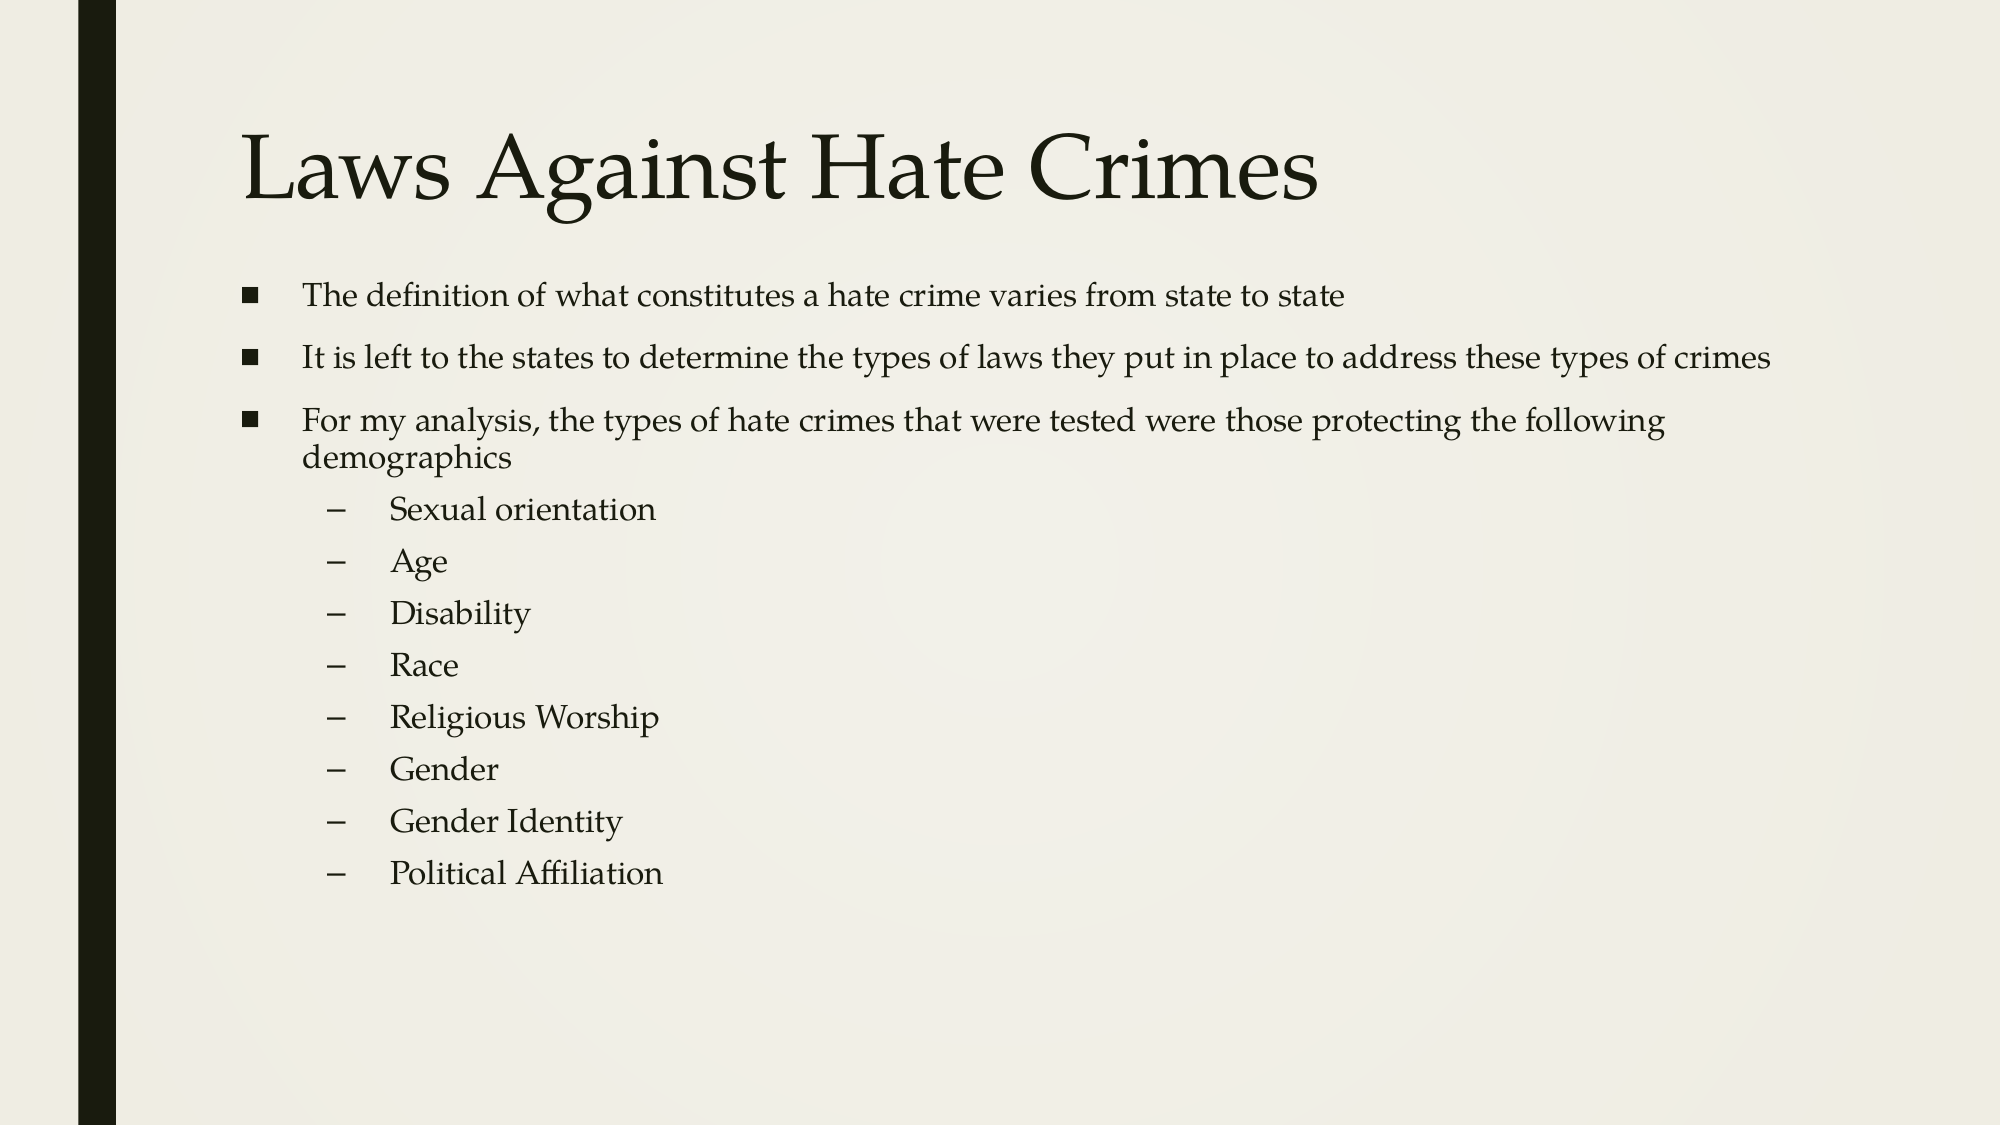

# Laws Against Hate Crimes
The definition of what constitutes a hate crime varies from state to state
It is left to the states to determine the types of laws they put in place to address these types of crimes
For my analysis, the types of hate crimes that were tested were those protecting the following demographics
Sexual orientation
Age
Disability
Race
Religious Worship
Gender
Gender Identity
Political Affiliation